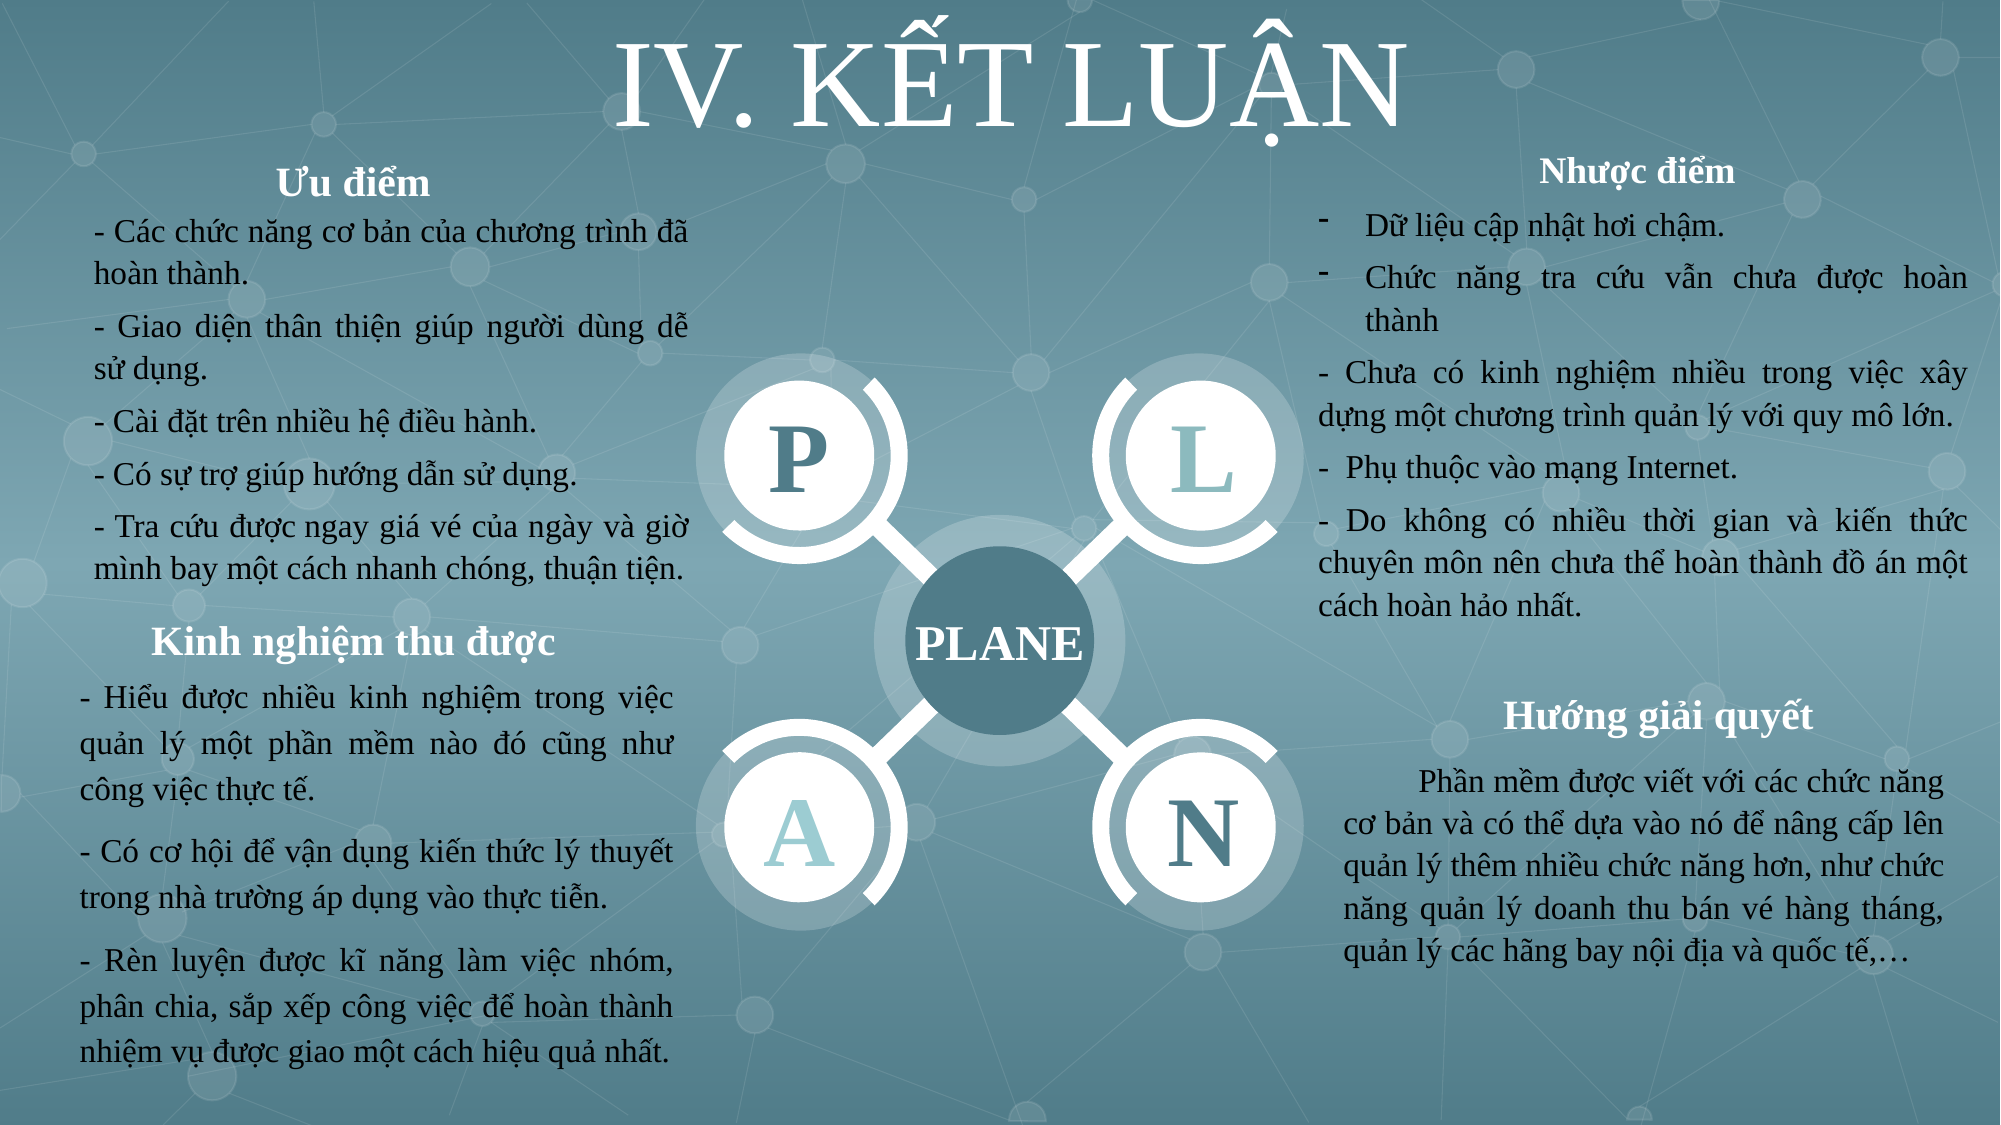

IV. KẾT LUẬN
Nhược điểm
Dữ liệu cập nhật hơi chậm.
Chức năng tra cứu vẫn chưa được hoàn thành
- Chưa có kinh nghiệm nhiều trong việc xây dựng một chương trình quản lý với quy mô lớn.
-  Phụ thuộc vào mạng Internet.
- Do không có nhiều thời gian và kiến thức chuyên môn nên chưa thể hoàn thành đồ án một cách hoàn hảo nhất.

Ưu điểm
- Các chức năng cơ bản của chương trình đã hoàn thành.
- Giao diện thân thiện giúp người dùng dễ sử dụng.
- Cài đặt trên nhiều hệ điều hành.
- Có sự trợ giúp hướng dẫn sử dụng.
- Tra cứu được ngay giá vé của ngày và giờ mình bay một cách nhanh chóng, thuận tiện.

P
L

PLANE
Kinh nghiệm thu được
- Hiểu được nhiều kinh nghiệm trong việc quản lý một phần mềm nào đó cũng như công việc thực tế.
- Có cơ hội để vận dụng kiến thức lý thuyết trong nhà trường áp dụng vào thực tiễn.
- Rèn luyện được kĩ năng làm việc nhóm, phân chia, sắp xếp công việc để hoàn thành nhiệm vụ được giao một cách hiệu quả nhất.
Hướng giải quyết
Phần mềm được viết với các chức năng cơ bản và có thể dựa vào nó để nâng cấp lên quản lý thêm nhiều chức năng hơn, như chức năng quản lý doanh thu bán vé hàng tháng, quản lý các hãng bay nội địa và quốc tế,…

A
N